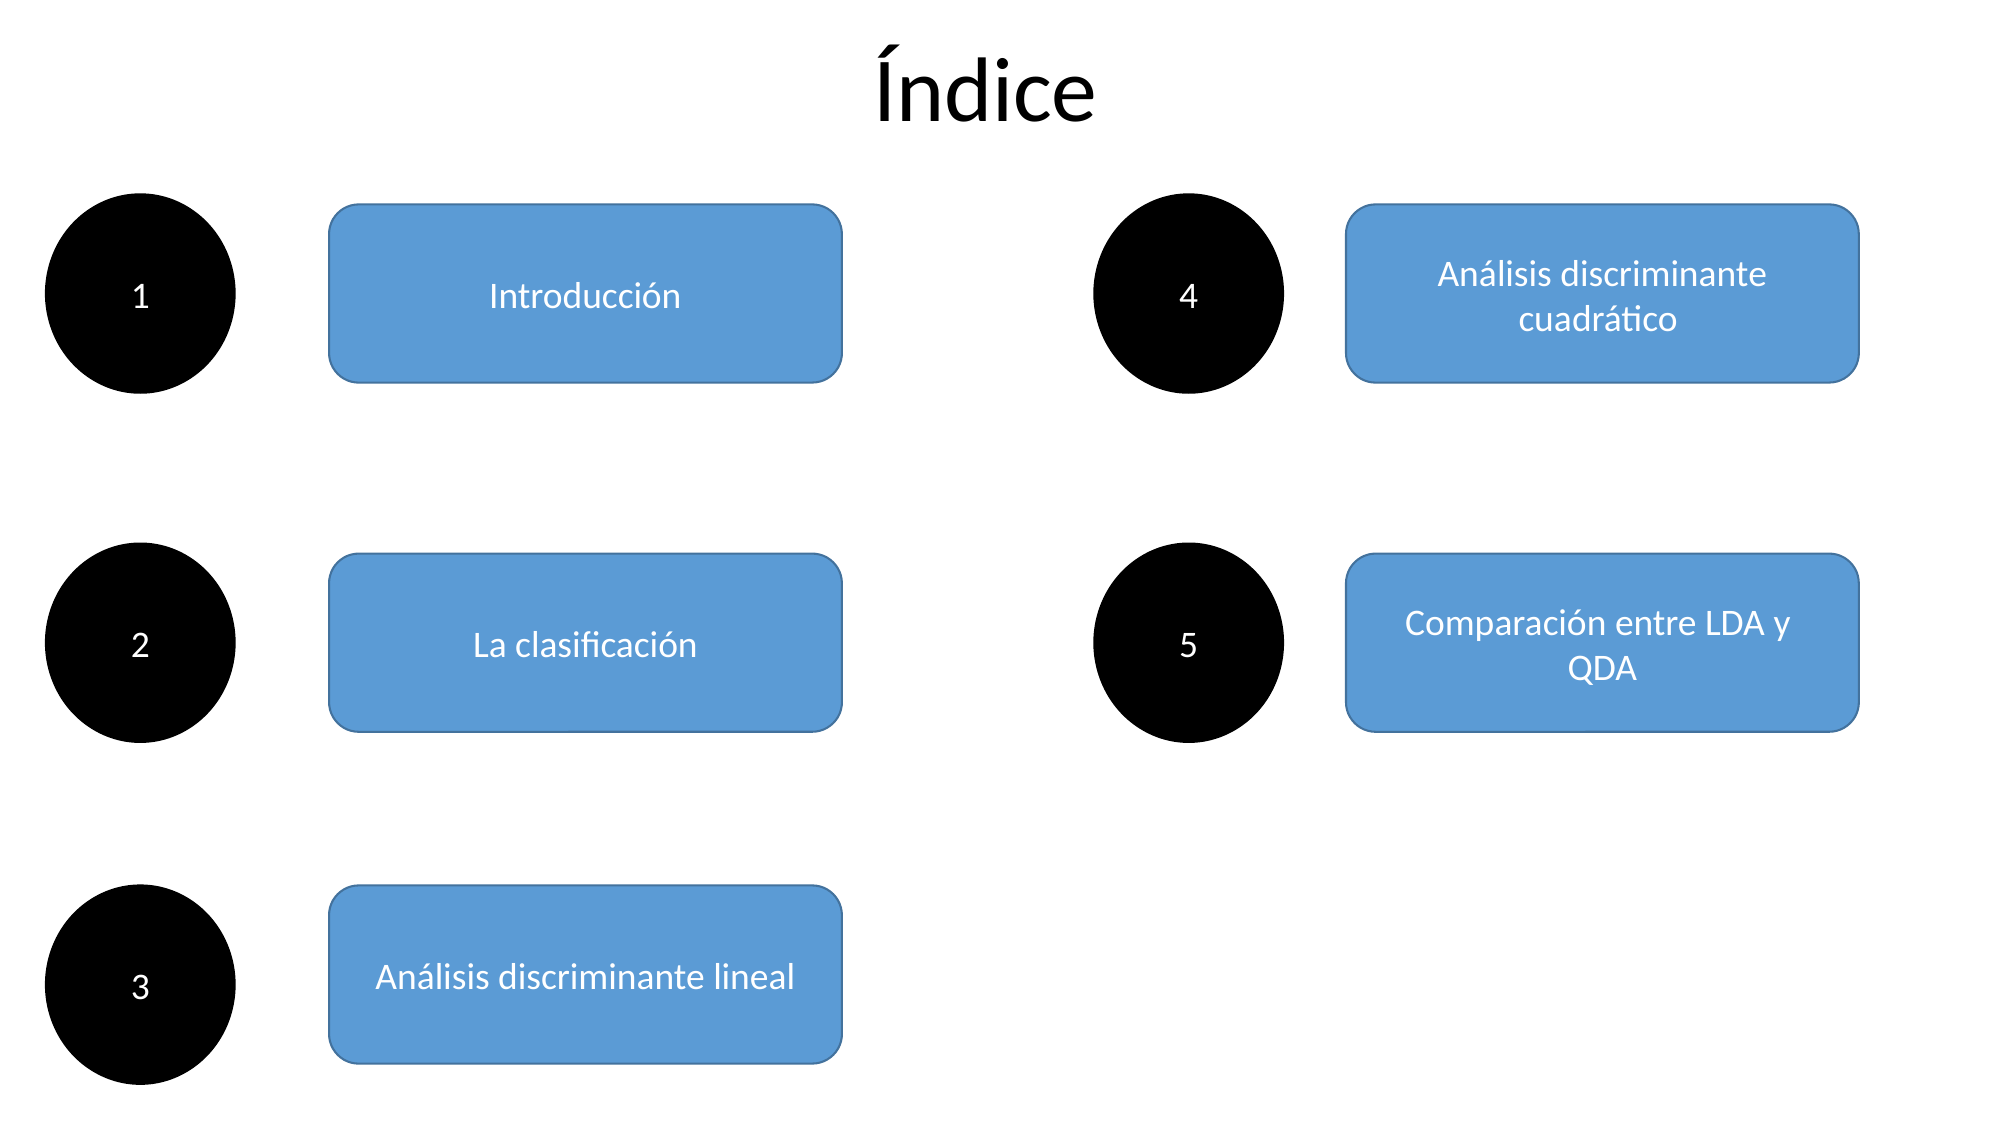

# Índice
1
4
Introducción
Análisis discriminante cuadrático
2
5
La clasificación
Comparación entre LDA y  QDA
3
Análisis discriminante lineal